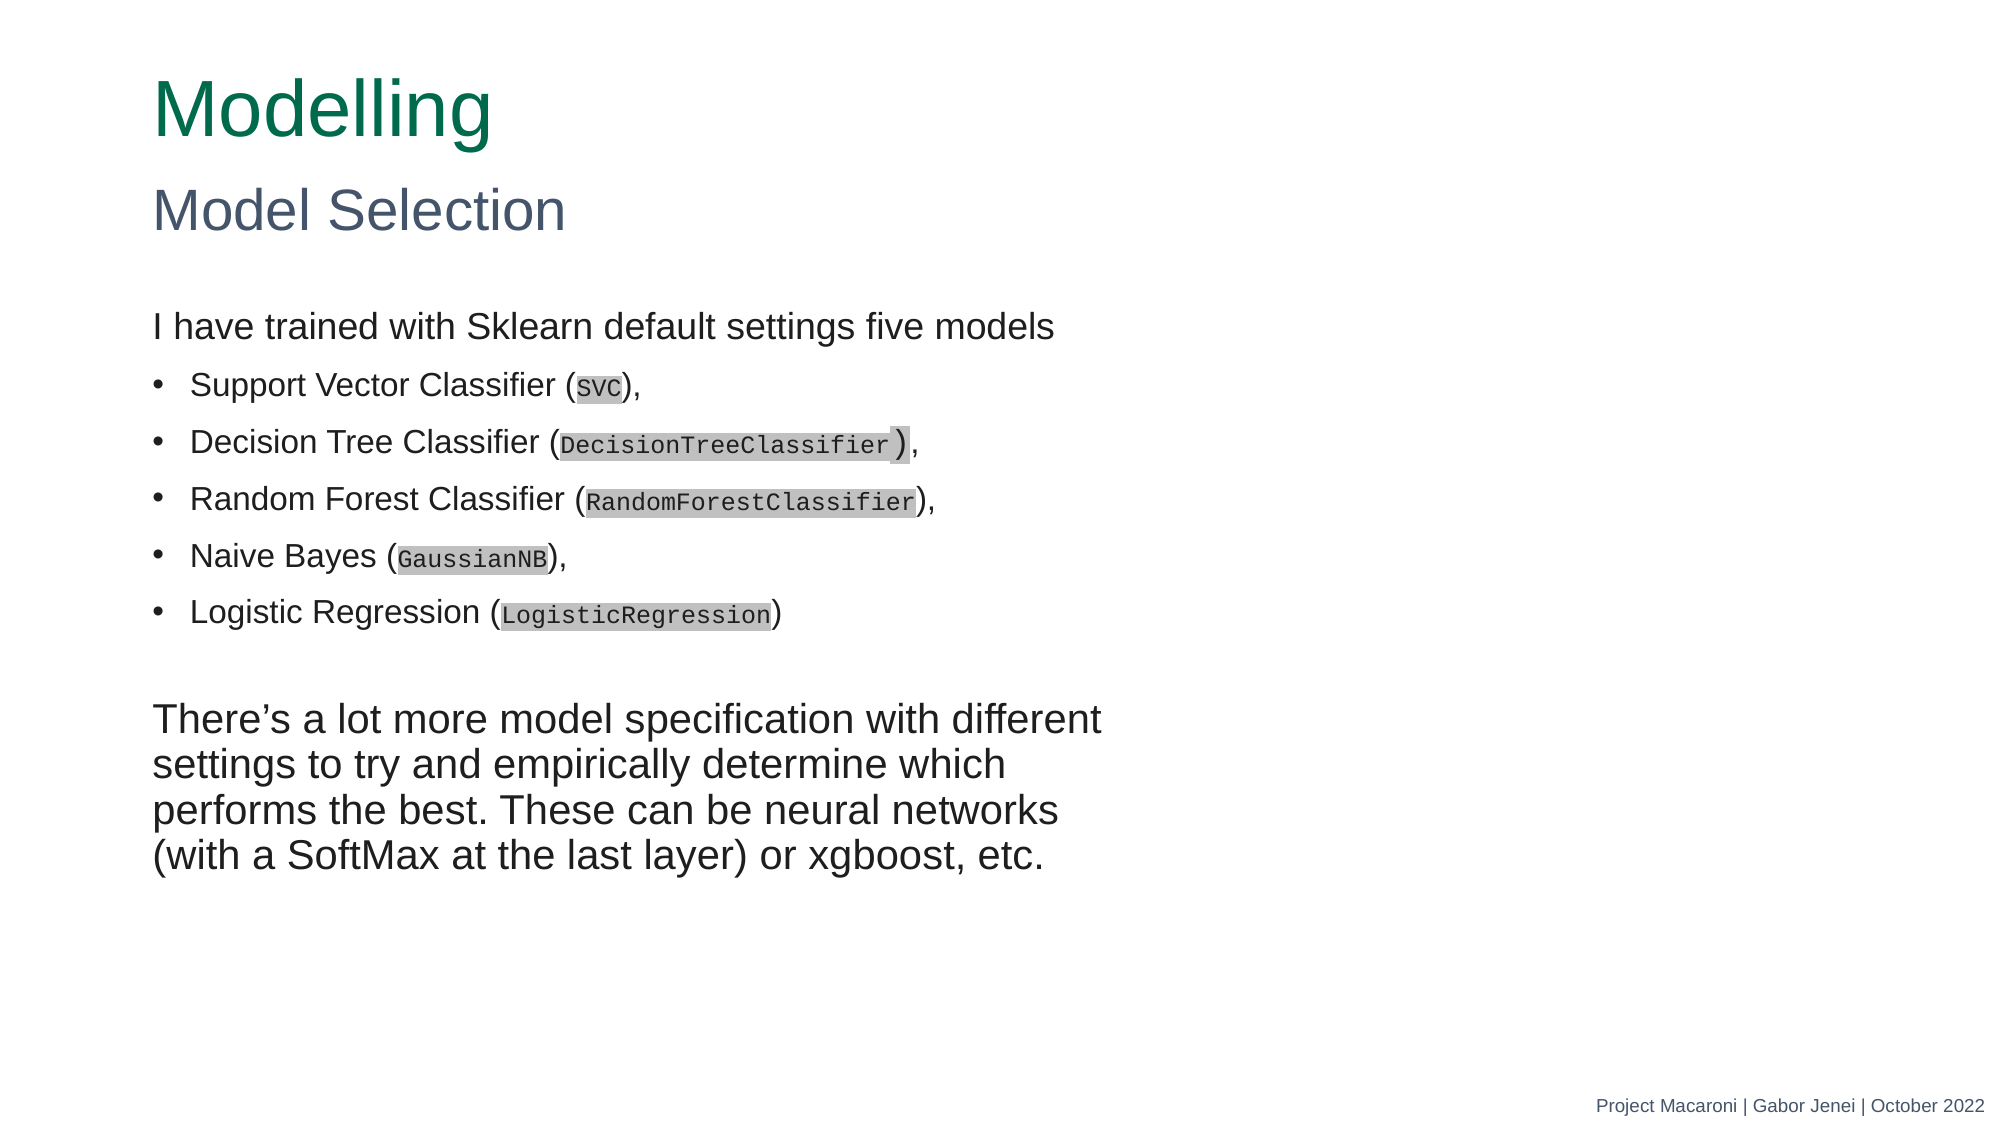

# Modelling
Model Selection
I have trained with Sklearn default settings five models
Support Vector Classifier (SVC),
Decision Tree Classifier (DecisionTreeClassifier),
Random Forest Classifier (RandomForestClassifier),
Naive Bayes (GaussianNB),
Logistic Regression (LogisticRegression)

There’s a lot more model specification with different settings to try and empirically determine which performs the best. These can be neural networks (with a SoftMax at the last layer) or xgboost, etc.
Project Macaroni | Gabor Jenei | October 2022